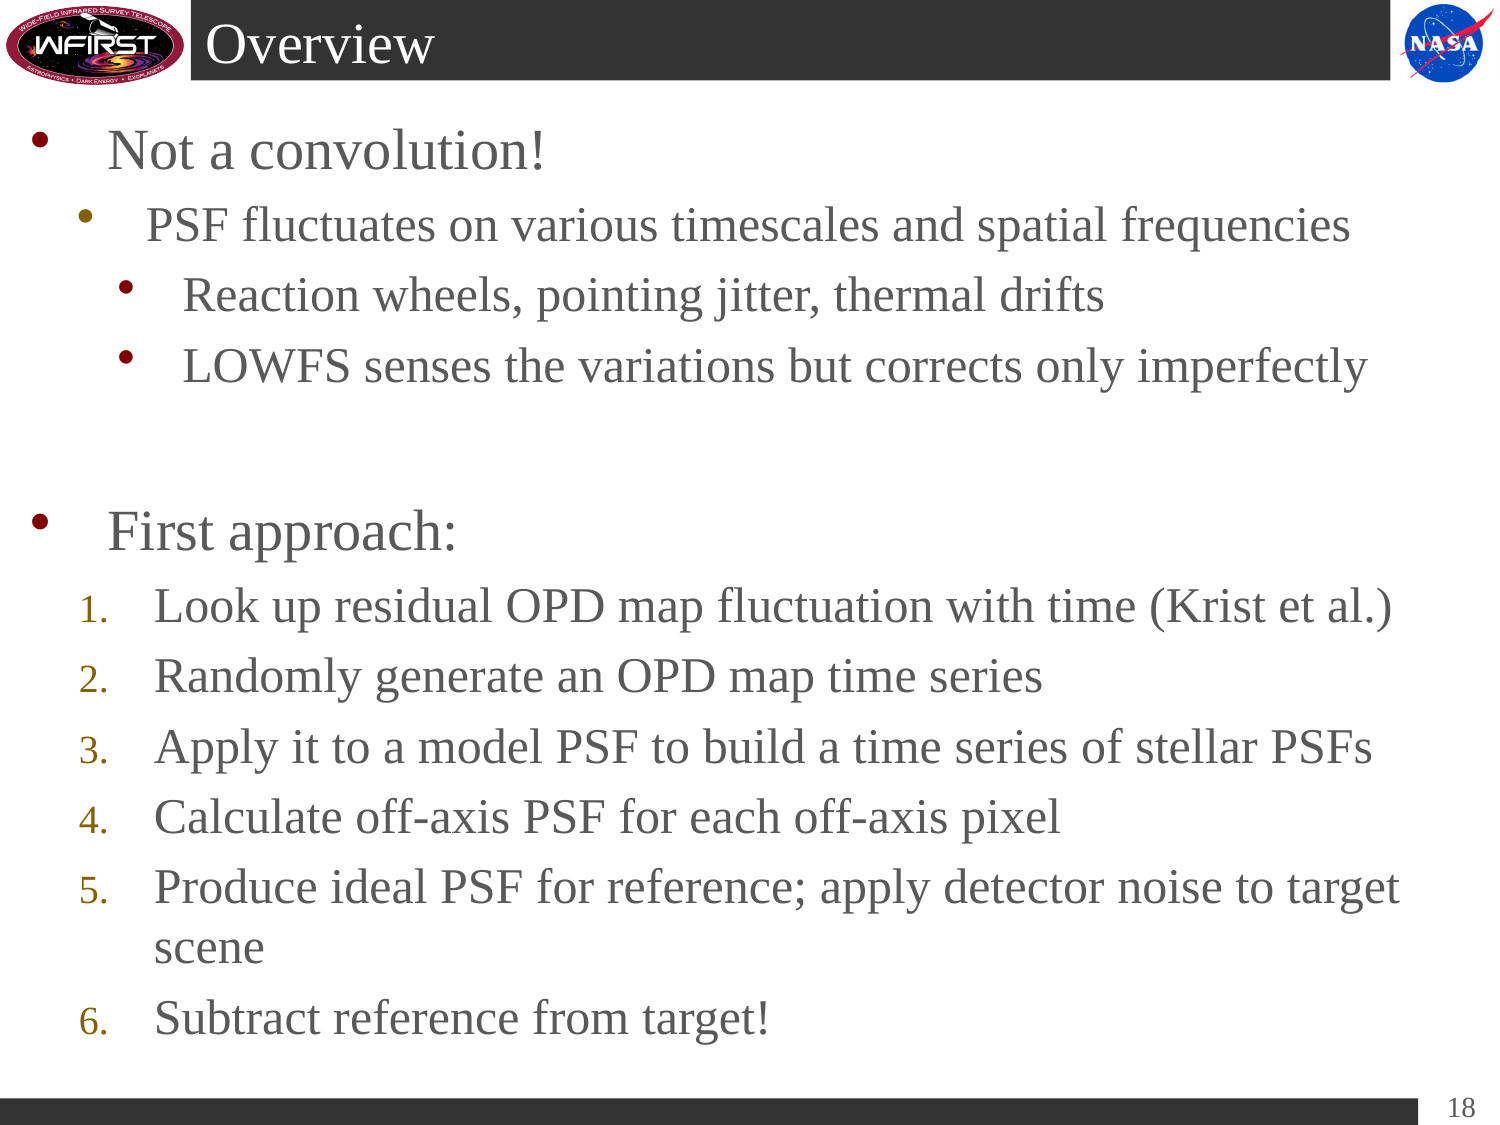

# Overview
Not a convolution!
PSF fluctuates on various timescales and spatial frequencies
Reaction wheels, pointing jitter, thermal drifts
LOWFS senses the variations but corrects only imperfectly

First approach:
Look up residual OPD map fluctuation with time (Krist et al.)
Randomly generate an OPD map time series
Apply it to a model PSF to build a time series of stellar PSFs
Calculate off-axis PSF for each off-axis pixel
Produce ideal PSF for reference; apply detector noise to target scene
Subtract reference from target!